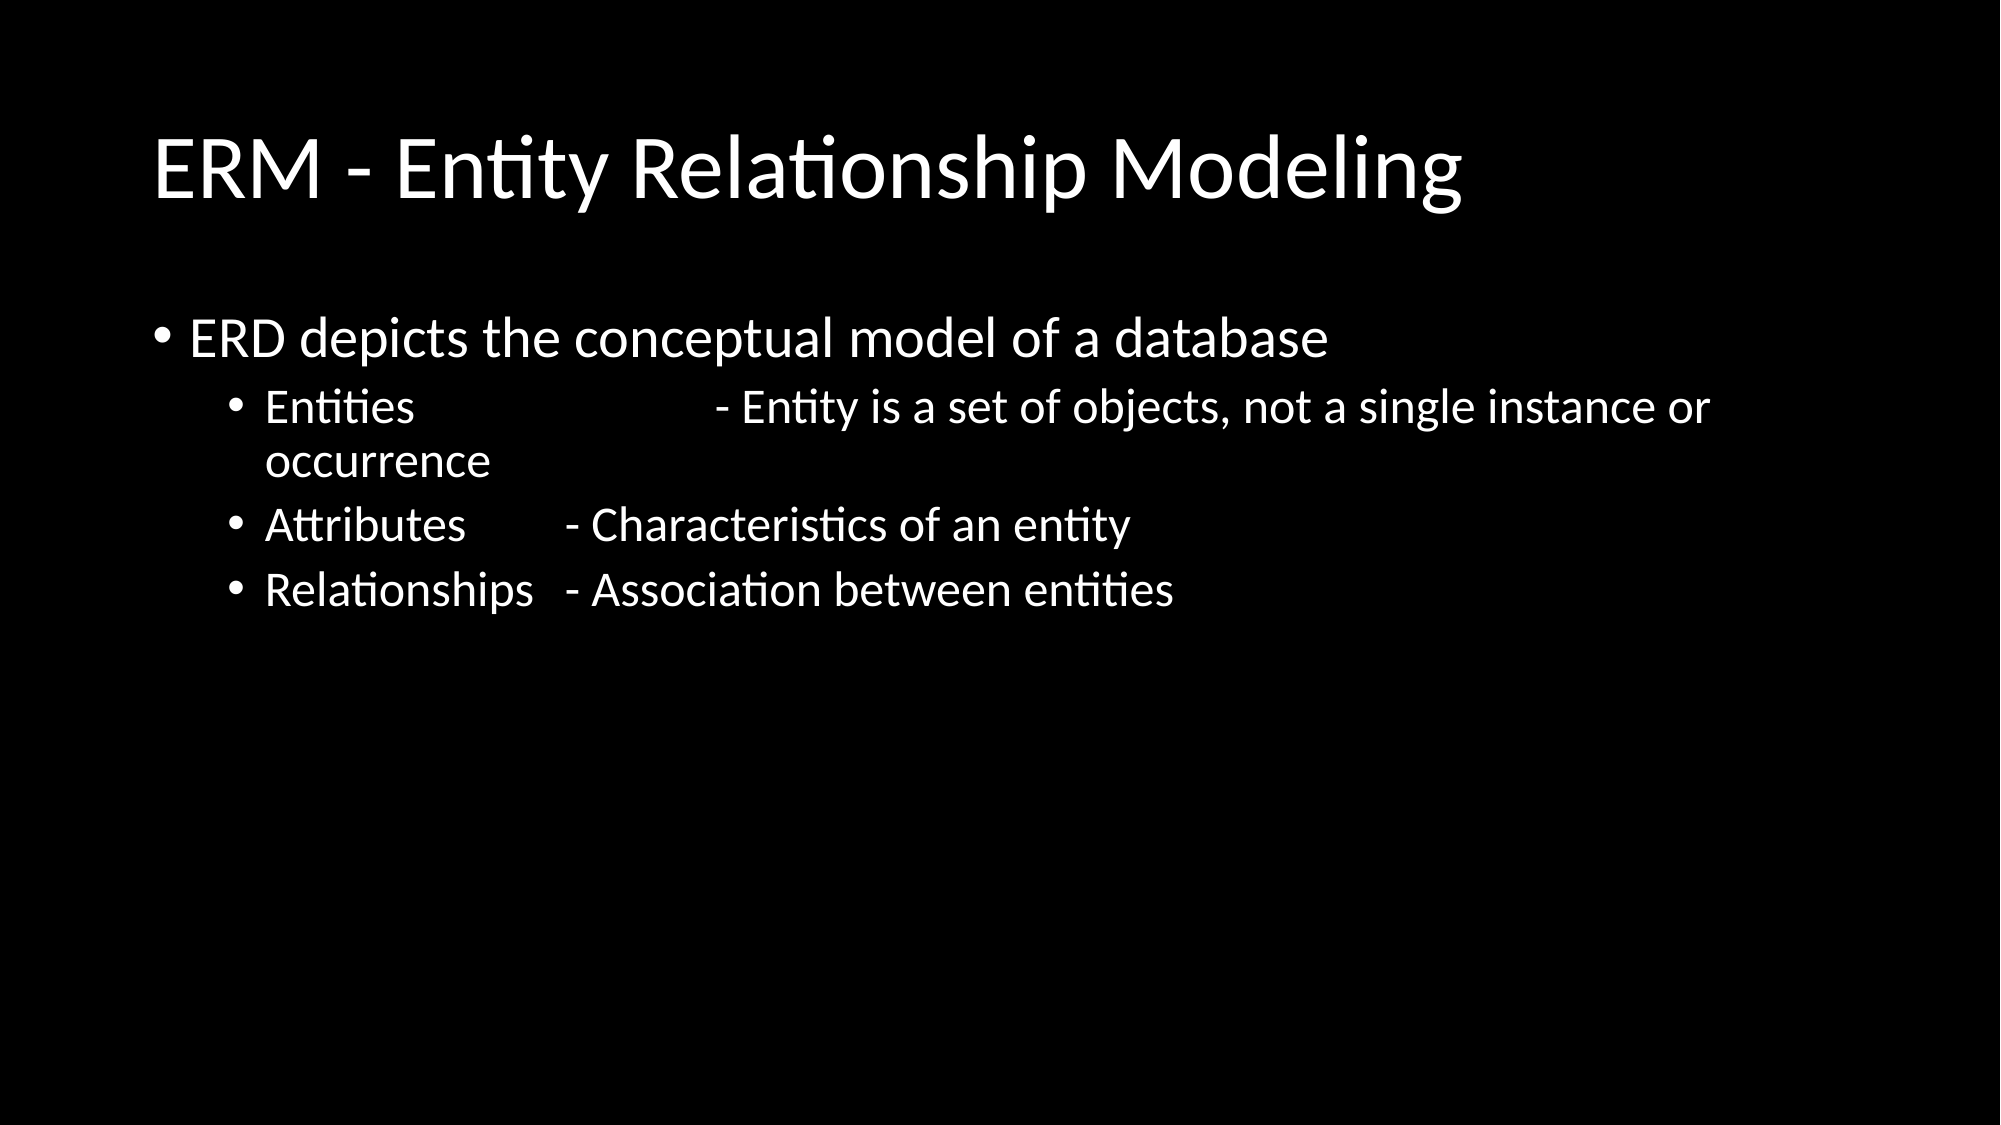

# ERM - Entity Relationship Modeling
ERD depicts the conceptual model of a database
Entities		- Entity is a set of objects, not a single instance or occurrence
Attributes	- Characteristics of an entity
Relationships	- Association between entities